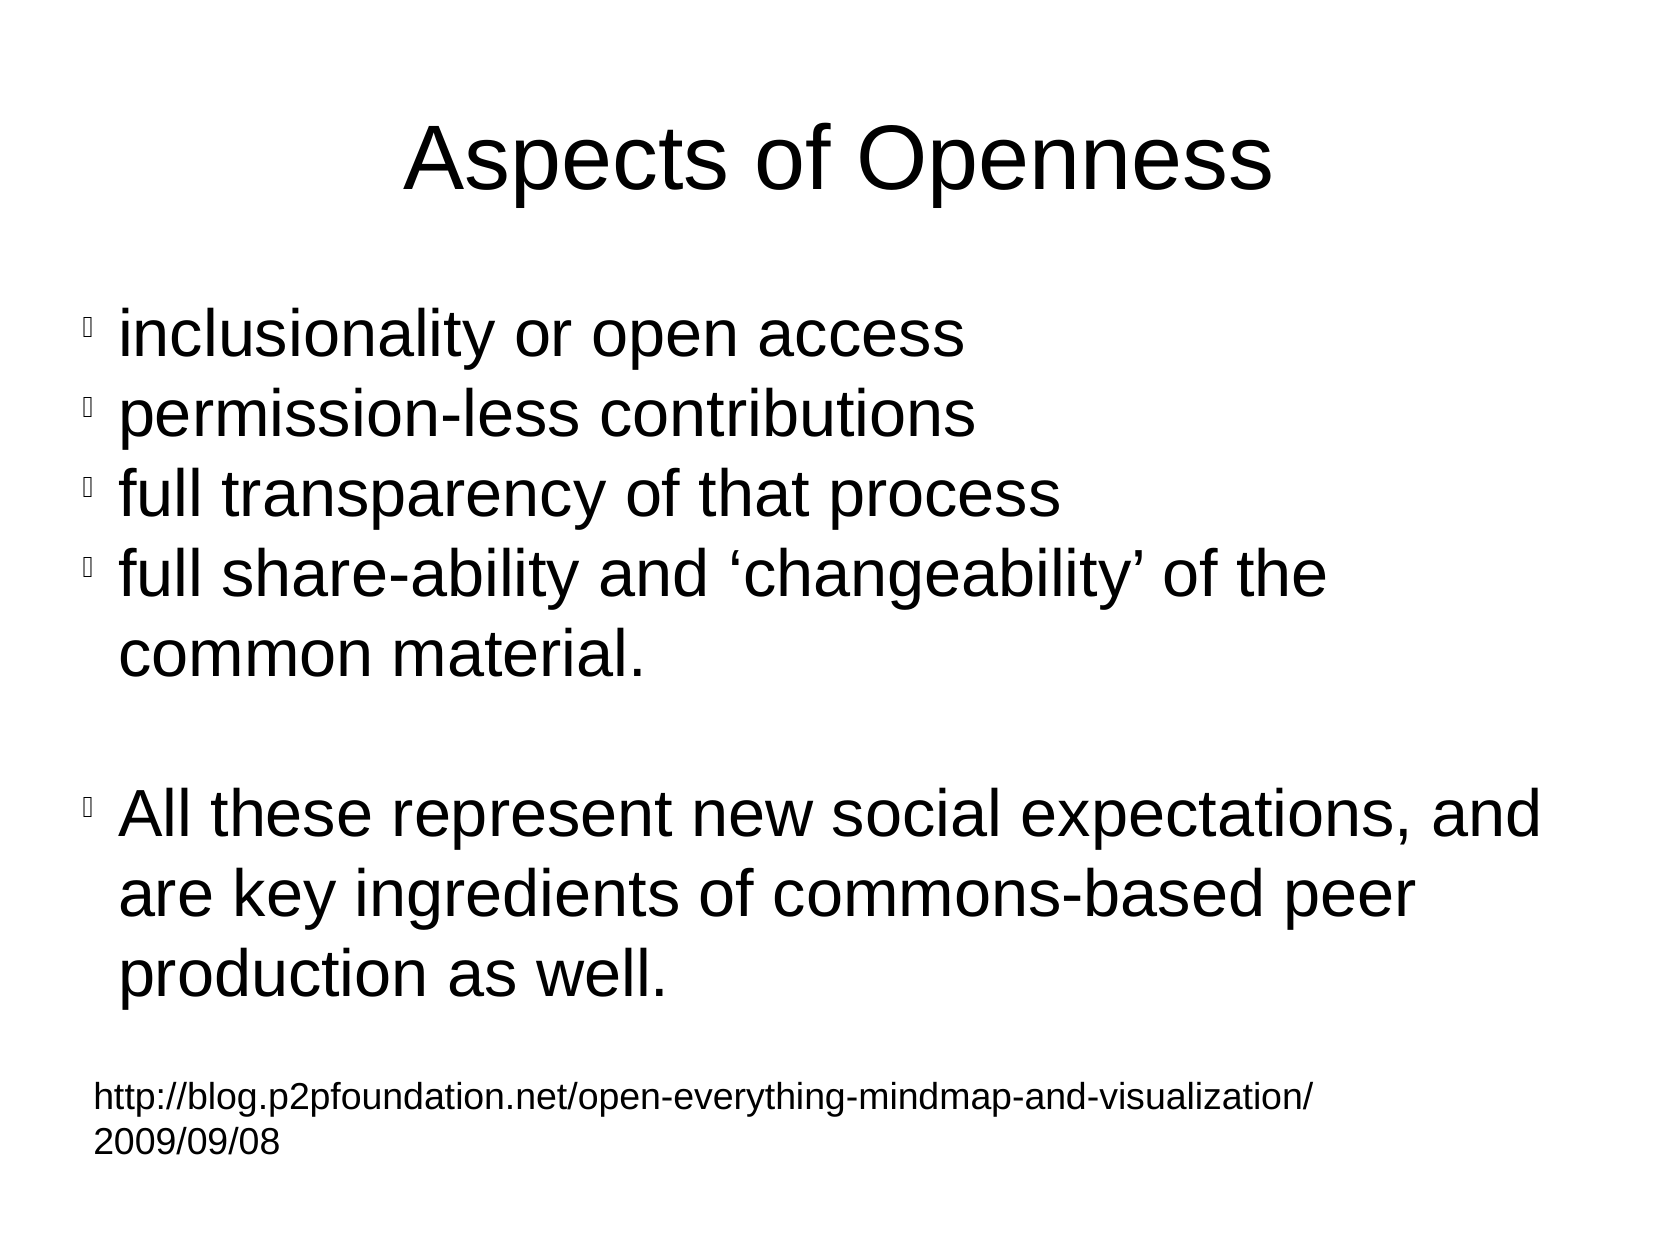

Aspects of Openness
inclusionality or open access
permission-less contributions
full transparency of that process
full share-ability and ‘changeability’ of the common material.

All these represent new social expectations, and are key ingredients of commons-based peer production as well.

http://blog.p2pfoundation.net/open-everything-mindmap-and-visualization/2009/09/08